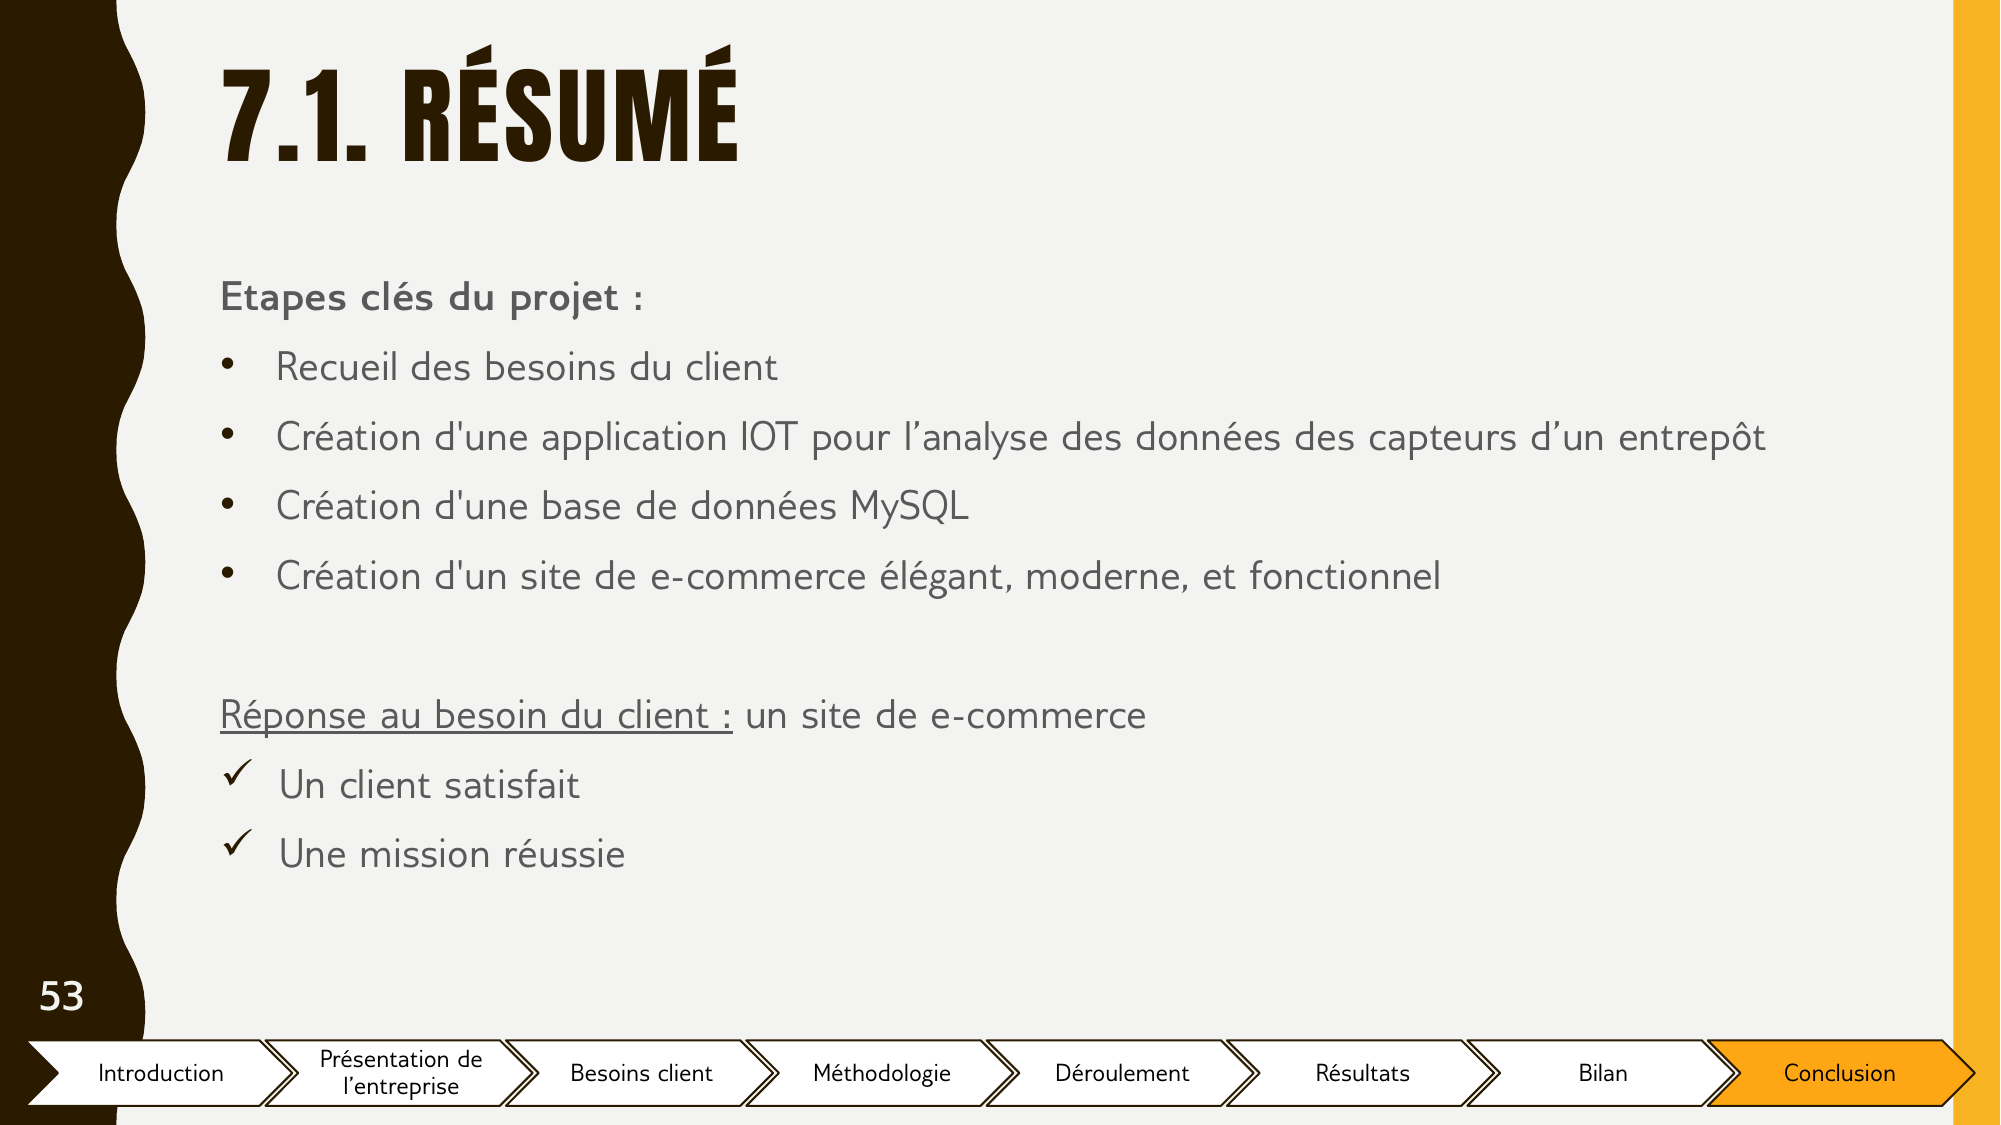

# 7.1. Résumé
Etapes clés du projet :
Recueil des besoins du client
Création d'une application IOT pour l’analyse des données des capteurs d’un entrepôt
Création d'une base de données MySQL
Création d'un site de e-commerce élégant, moderne, et fonctionnel

Réponse au besoin du client : un site de e-commerce
Un client satisfait
Une mission réussie

53
Introduction
Présentation de l’entreprise
Besoins client
Méthodologie
Déroulement
Résultats
Bilan
Conclusion